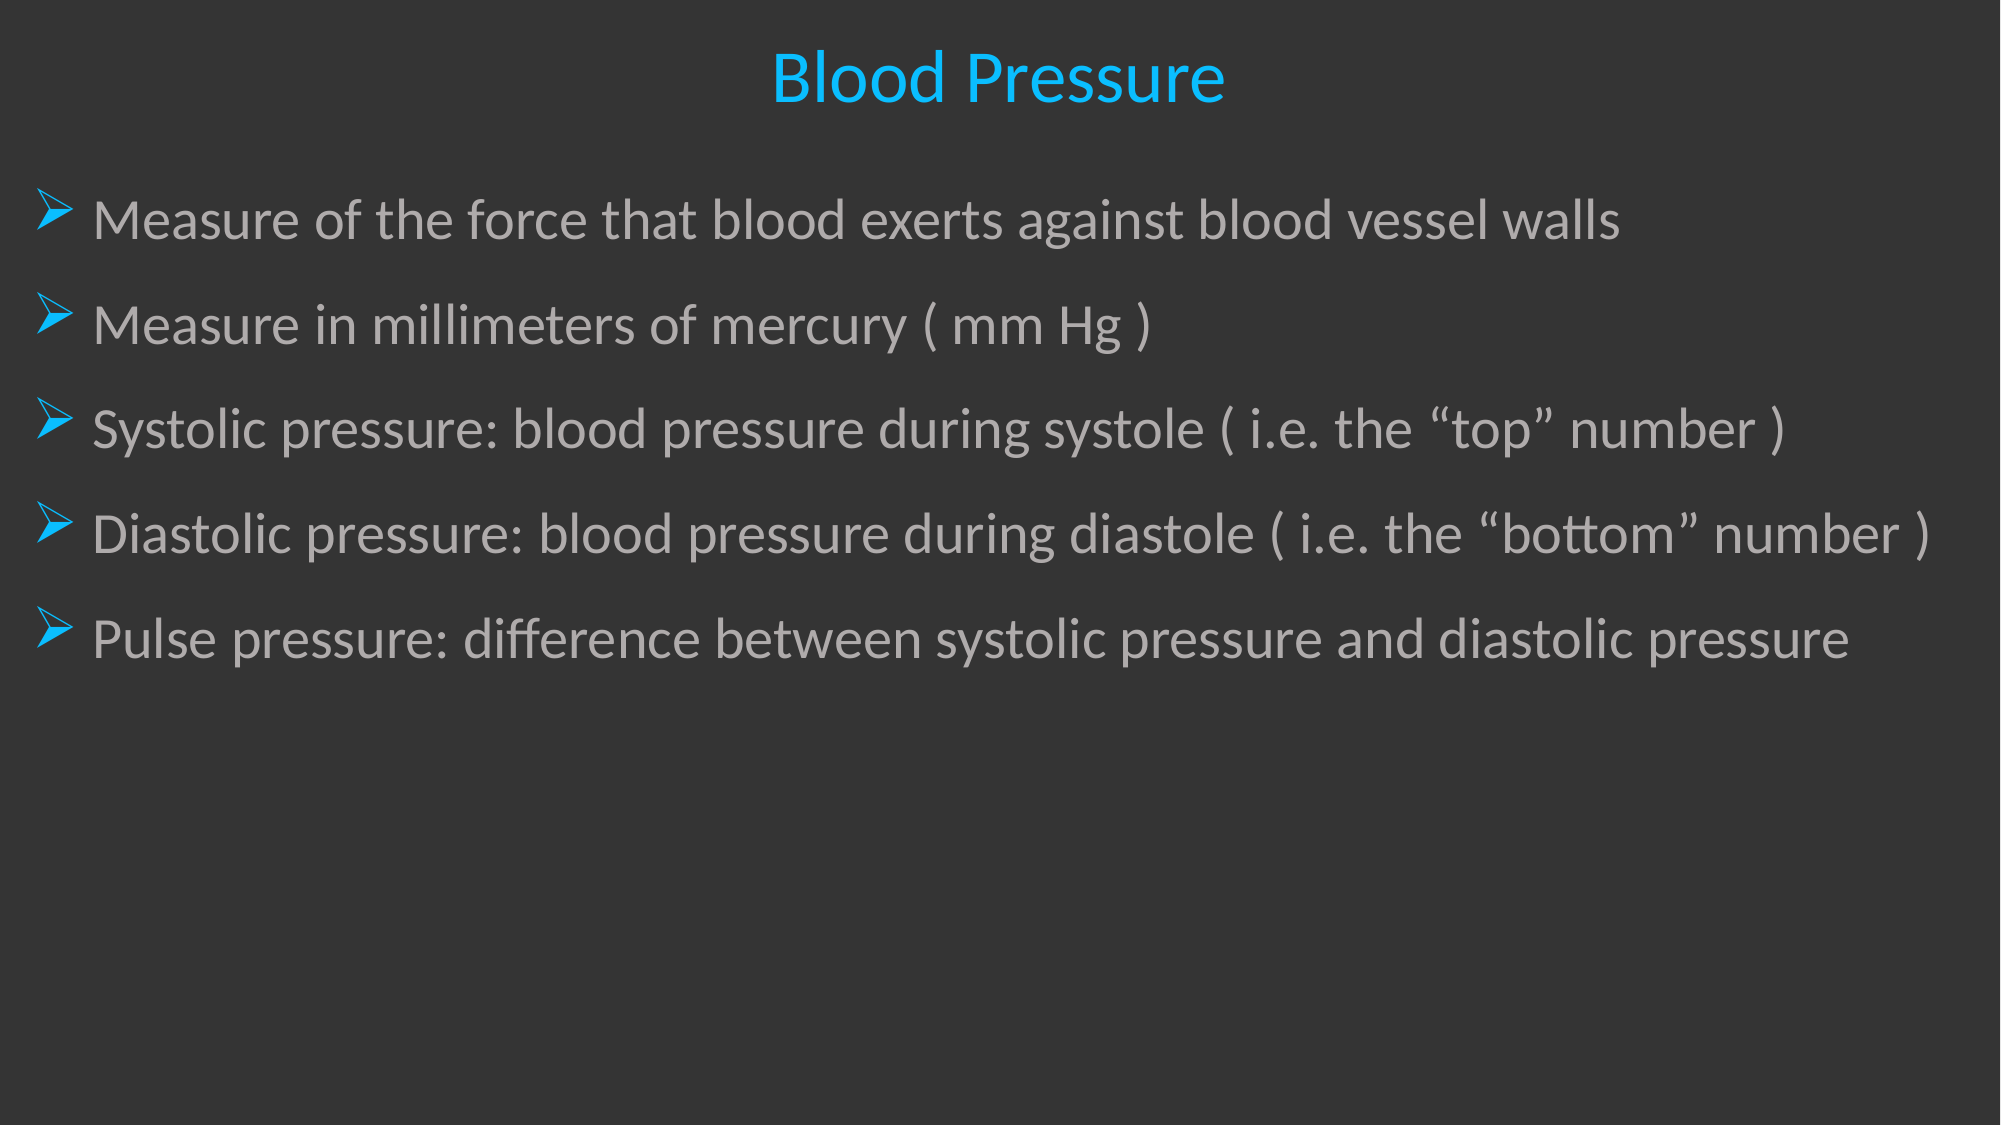

# Blood Pressure
 Measure of the force that blood exerts against blood vessel walls
 Measure in millimeters of mercury ( mm Hg )
 Systolic pressure: blood pressure during systole ( i.e. the “top” number )
 Diastolic pressure: blood pressure during diastole ( i.e. the “bottom” number )
 Pulse pressure: difference between systolic pressure and diastolic pressure